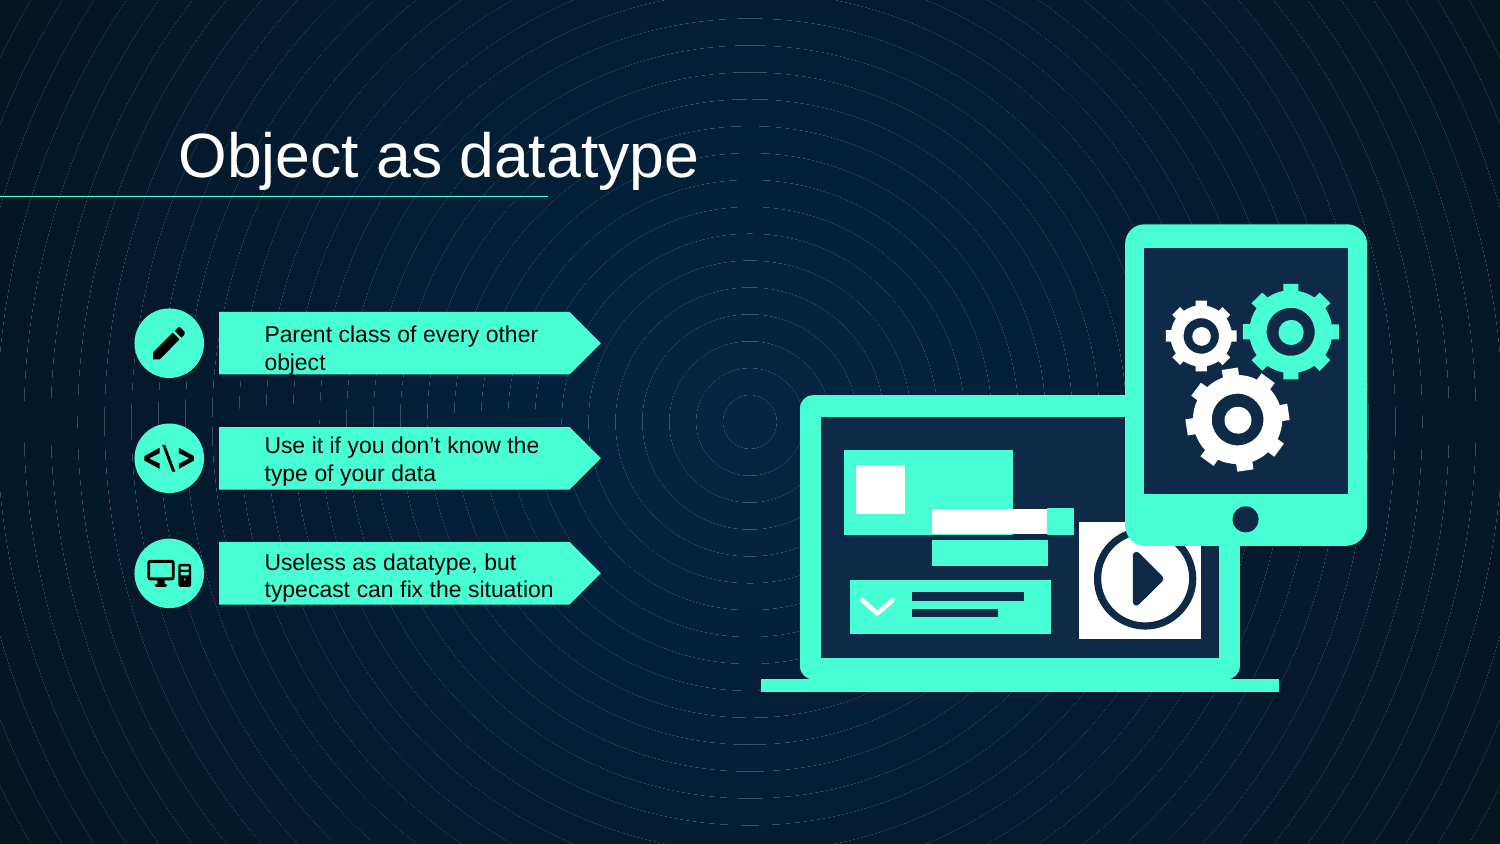

Object as datatype

# Parent class of every other object

Use it if you don’t know the type of your data

Useless as datatype, but typecast can fix the situation